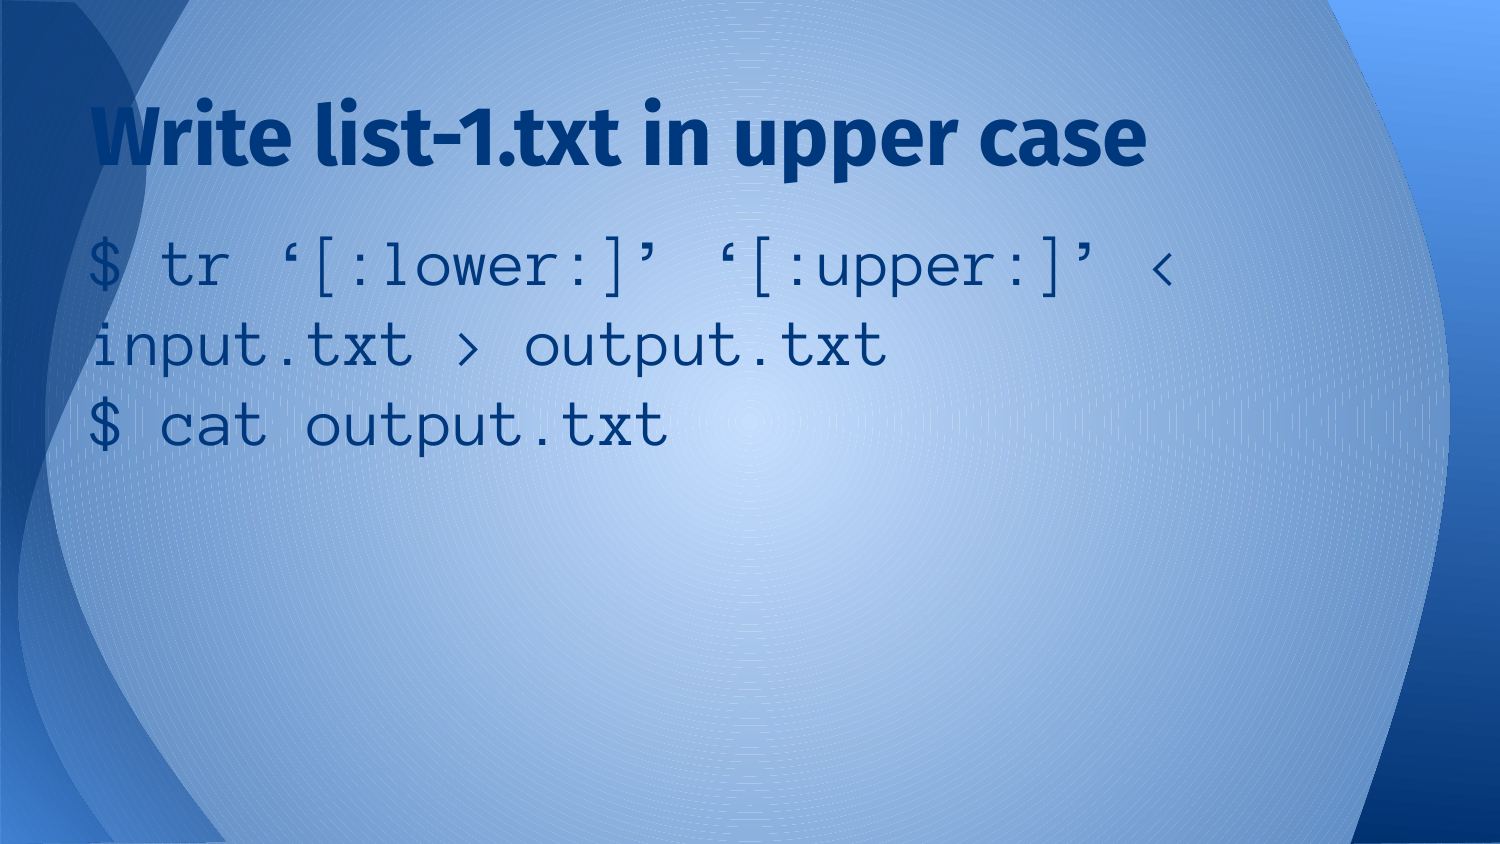

# Write list-1.txt in upper case
$ tr ‘[:lower:]’ ‘[:upper:]’ < input.txt > output.txt
$ cat output.txt